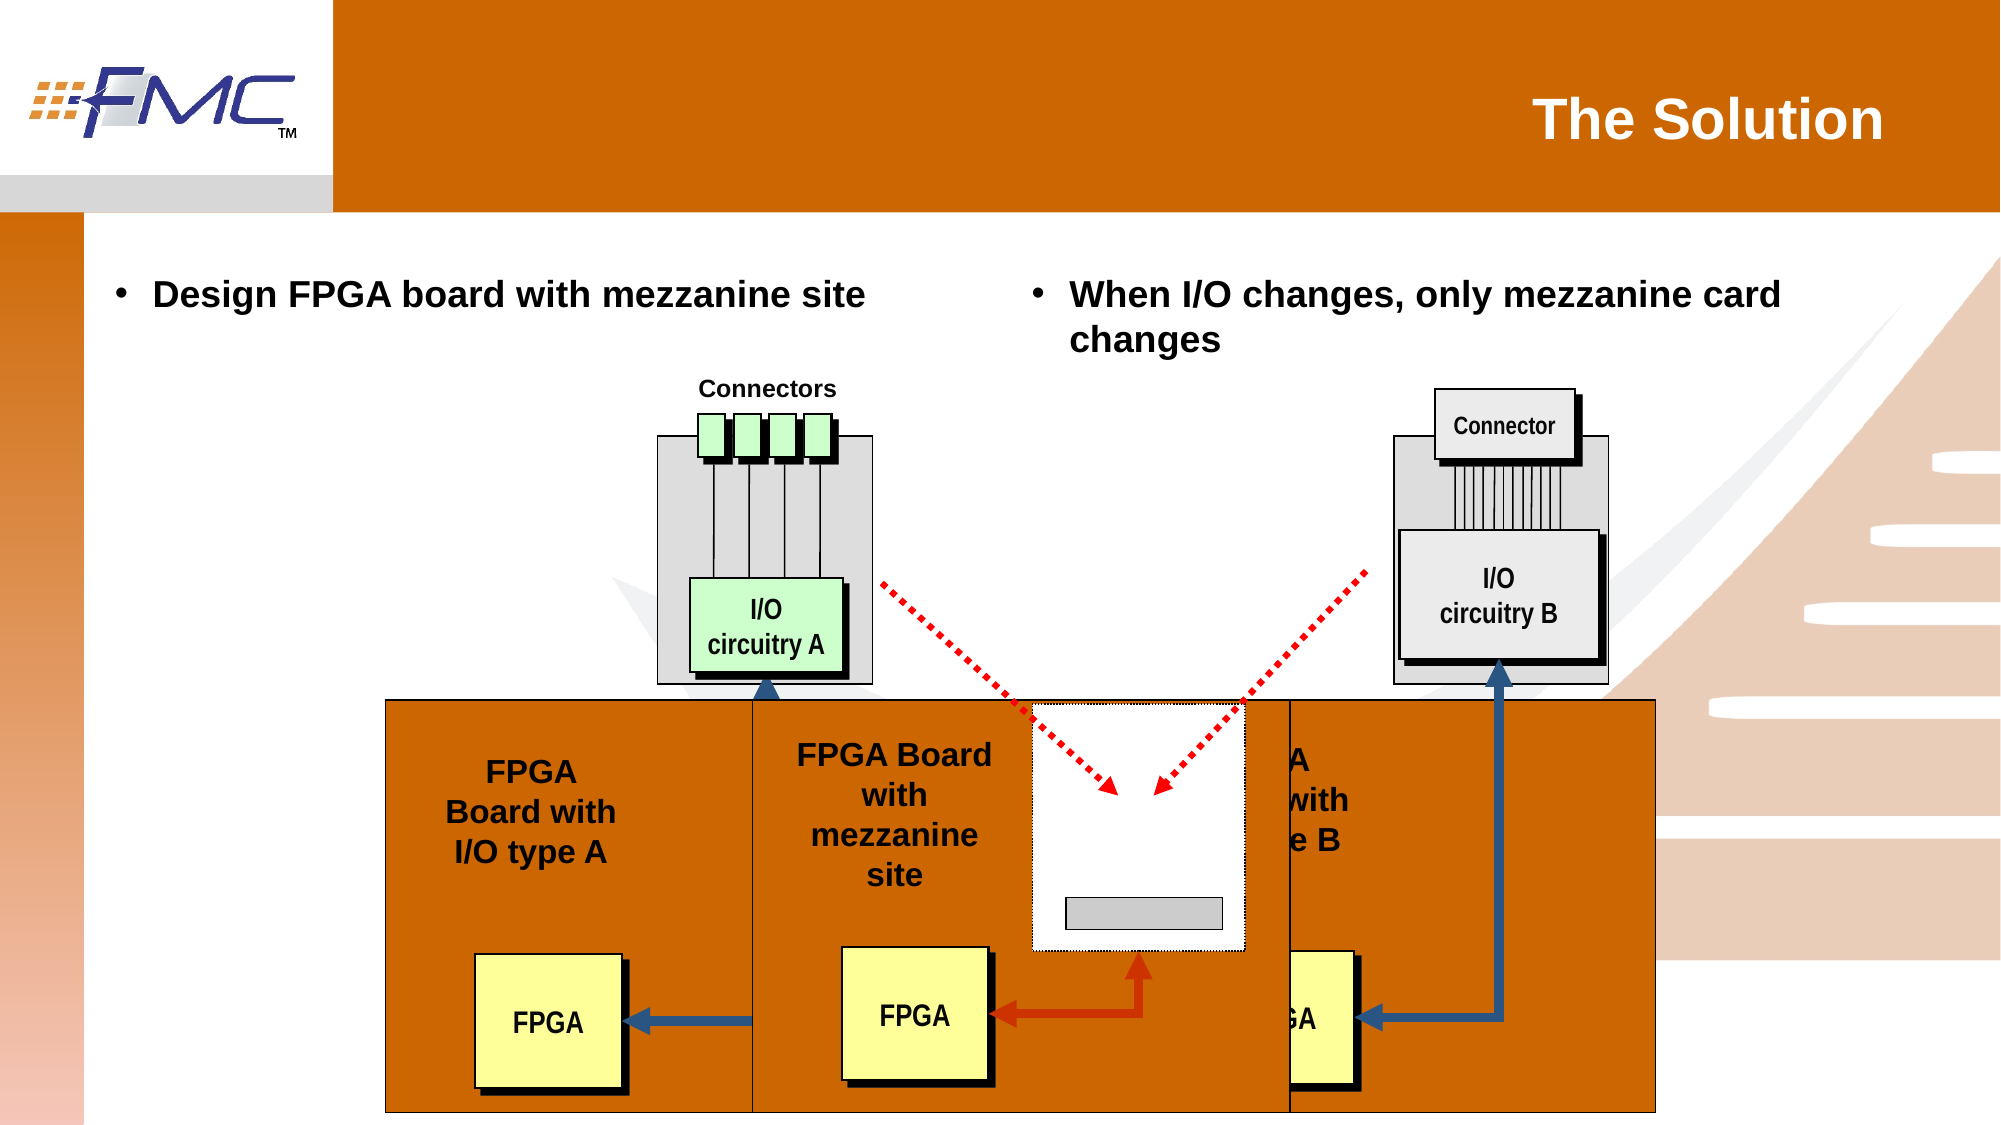

# The Solution
Design FPGA board with mezzanine site
When I/O changes, only mezzanine card changes
Connectors

I/O
circuitry A
Connector
I/O
circuitry B

FPGA Board with I/O type B
FPGA

FPGA Board with I/O type A
FPGA

FPGA Board with mezzanine site

FPGA